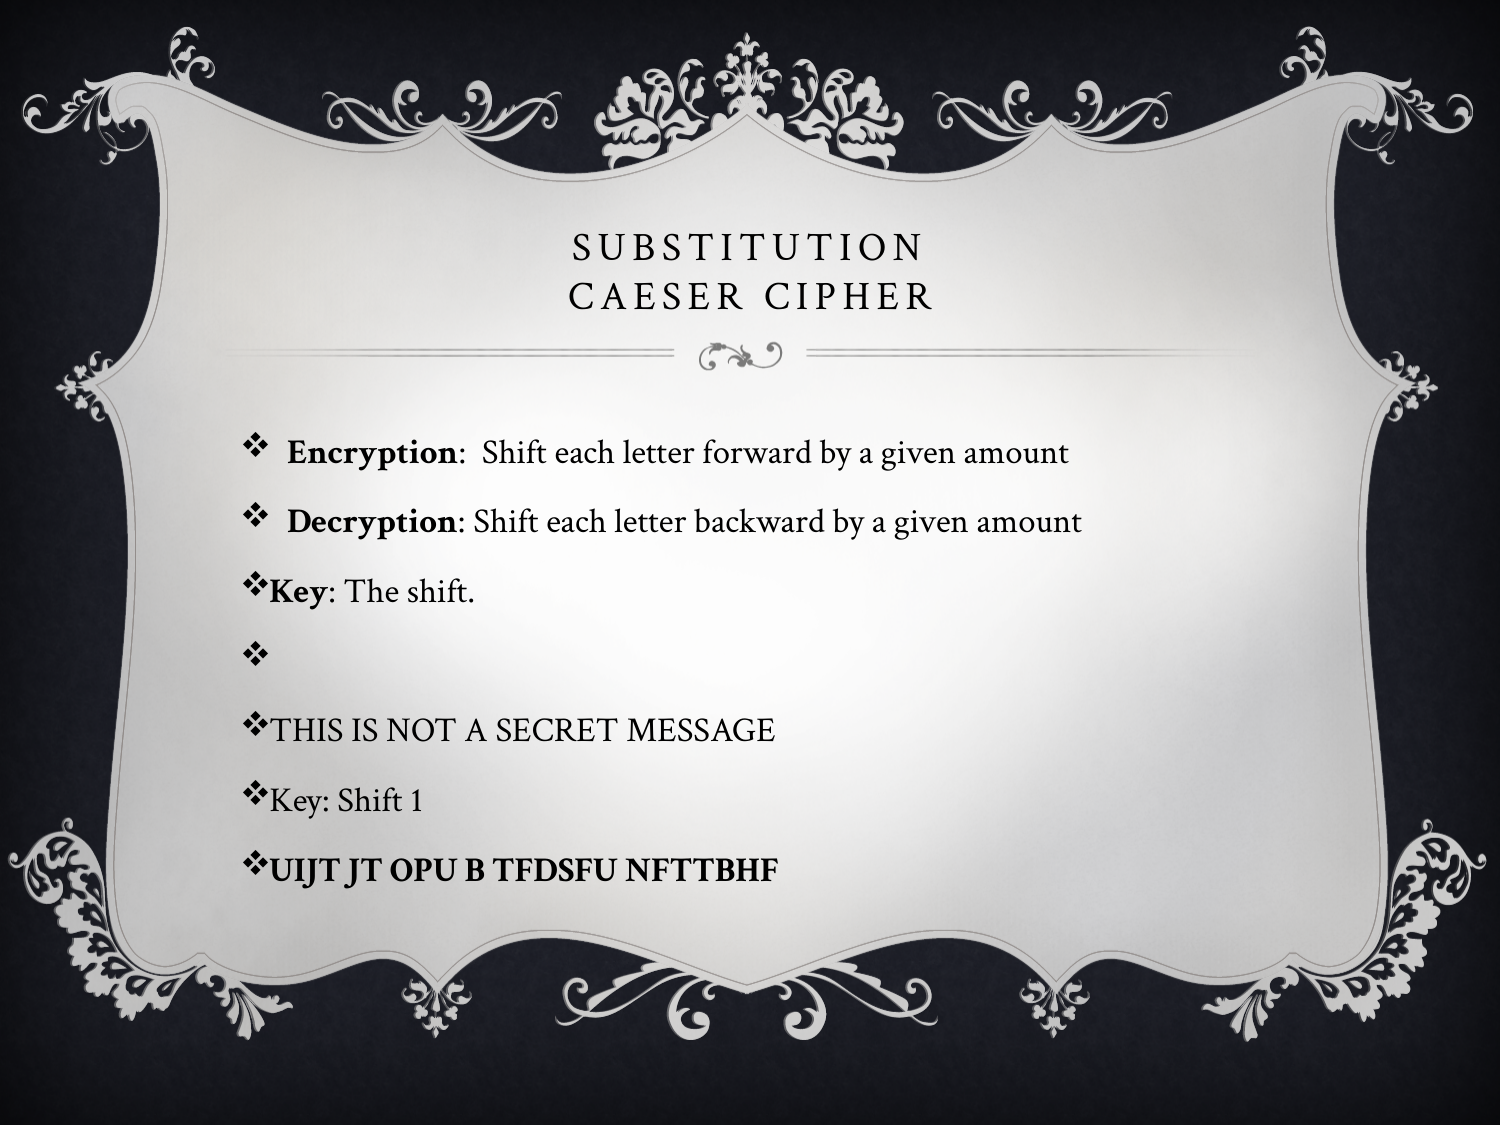

# Substitution CAESER Cipher
Encryption:  Shift each letter forward by a given amount
Decryption: Shift each letter backward by a given amount
Key: The shift.

THIS IS NOT A SECRET MESSAGE
Key: Shift 1
UIJT JT OPU B TFDSFU NFTTBHF